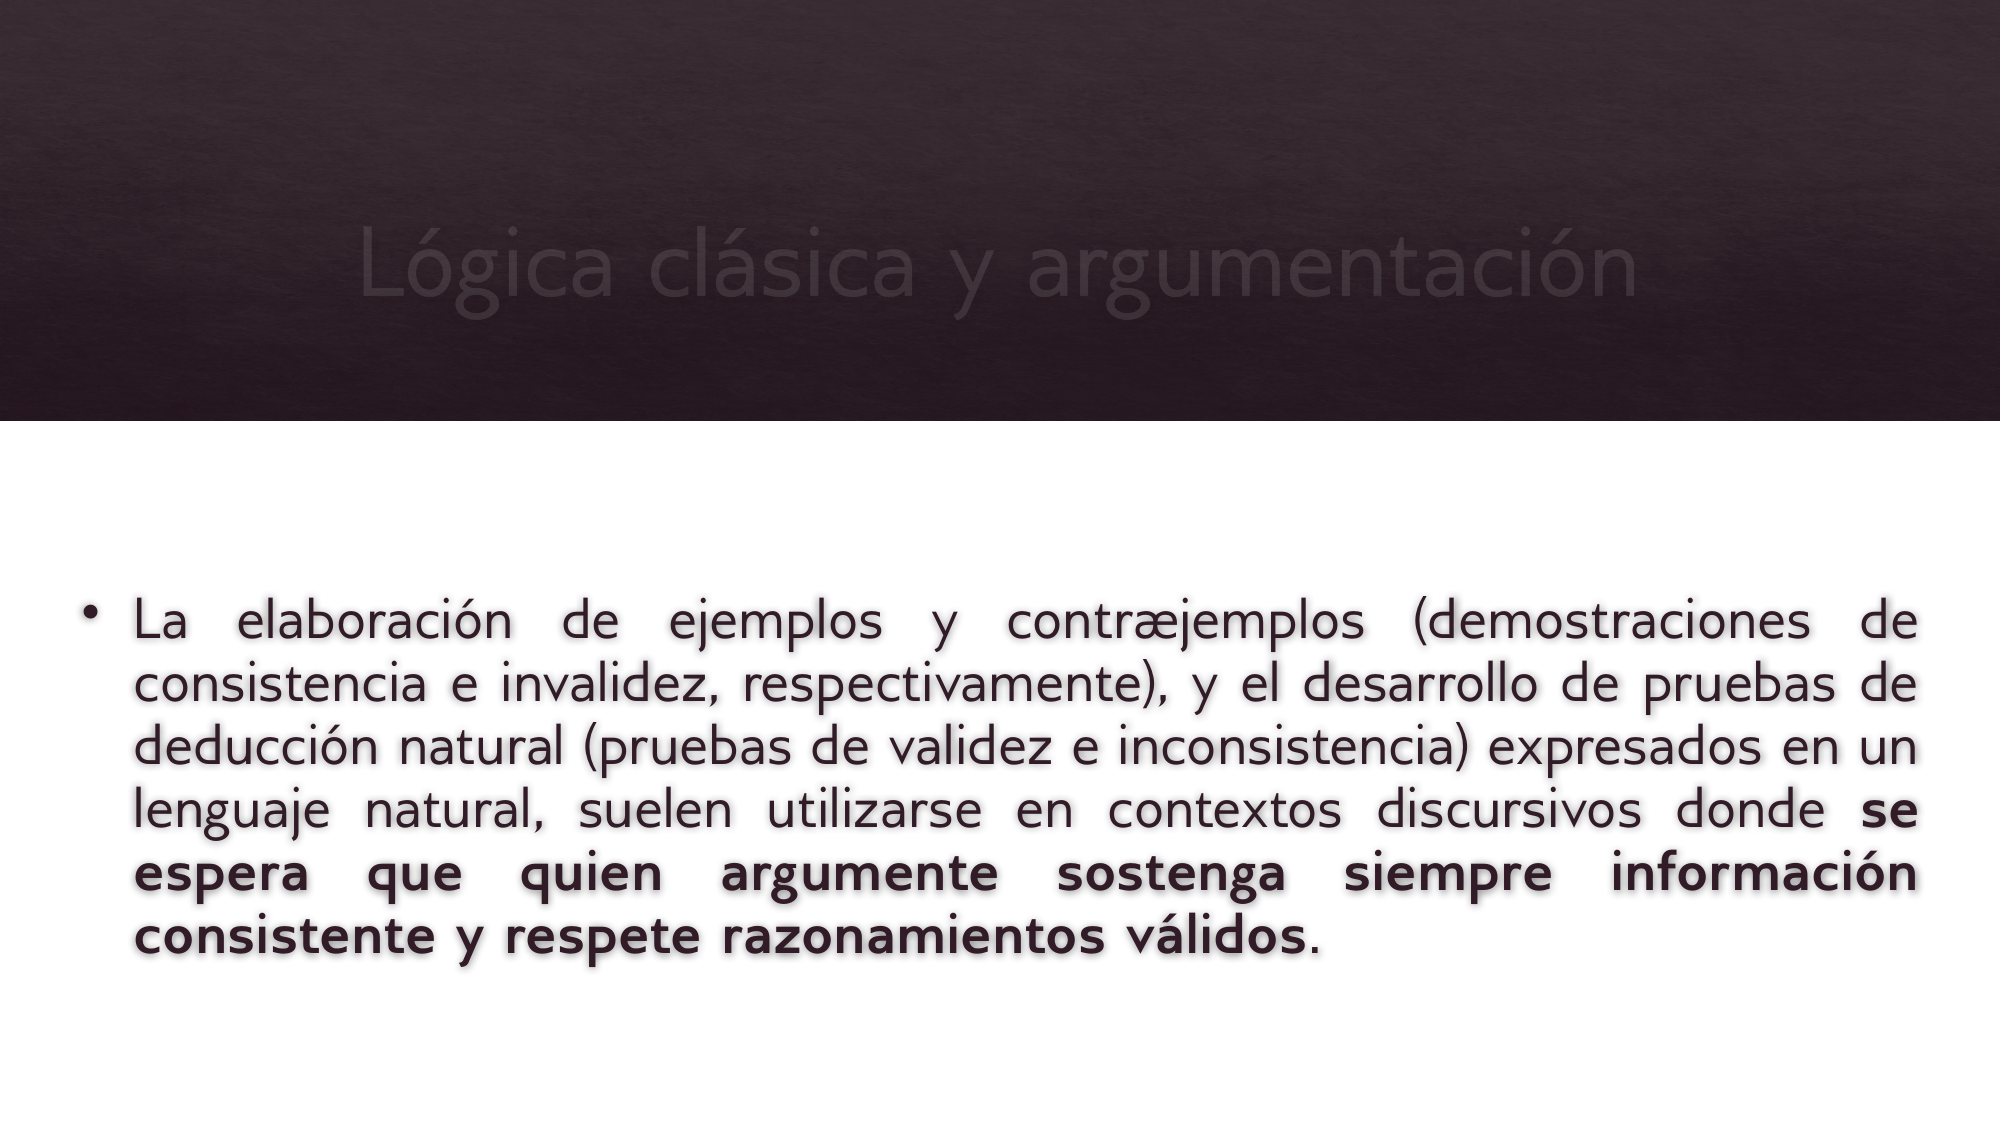

# Lógica clásica y argumentación

La elaboración de ejemplos y contraejemplos (demostraciones de consistencia e invalidez, respectivamente), y el desarrollo de pruebas de deducción natural (pruebas de validez e inconsistencia) expresados en un lenguaje natural, suelen utilizarse en contextos discursivos donde se espera que quien argumente sostenga siempre información consistente y respete razonamientos válidos.